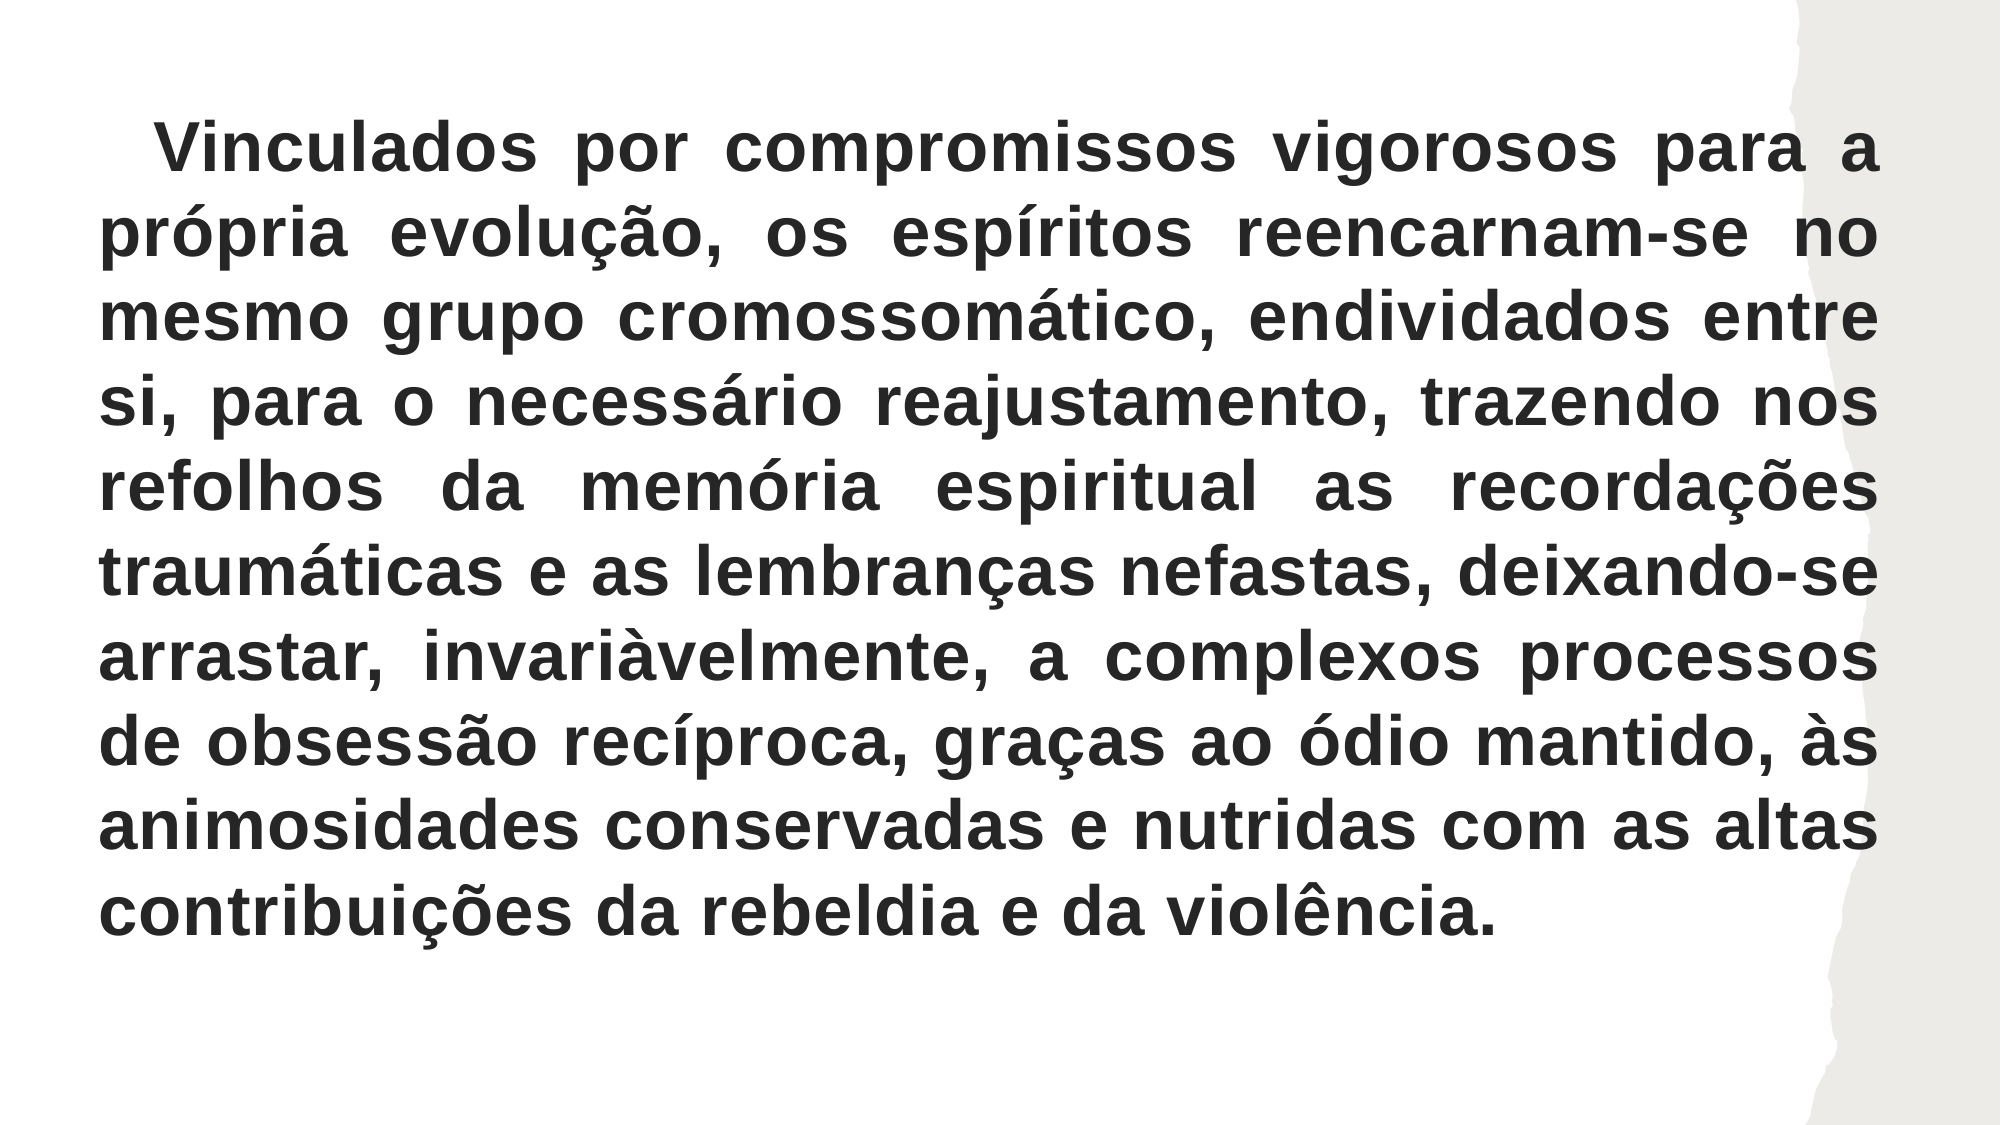

Vinculados por compromissos vigorosos para a própria evolução, os espíritos reencarnam-se no mesmo grupo cromossomático, endividados entre si, para o necessário reajustamento, trazendo nos refolhos da memória espiritual as recordações traumáticas e as lembranças nefastas, deixando-se arrastar, invariàvelmente, a complexos processos de obsessão recíproca, graças ao ódio mantido, às animosidades conservadas e nutridas com as altas contribuições da rebeldia e da violência.